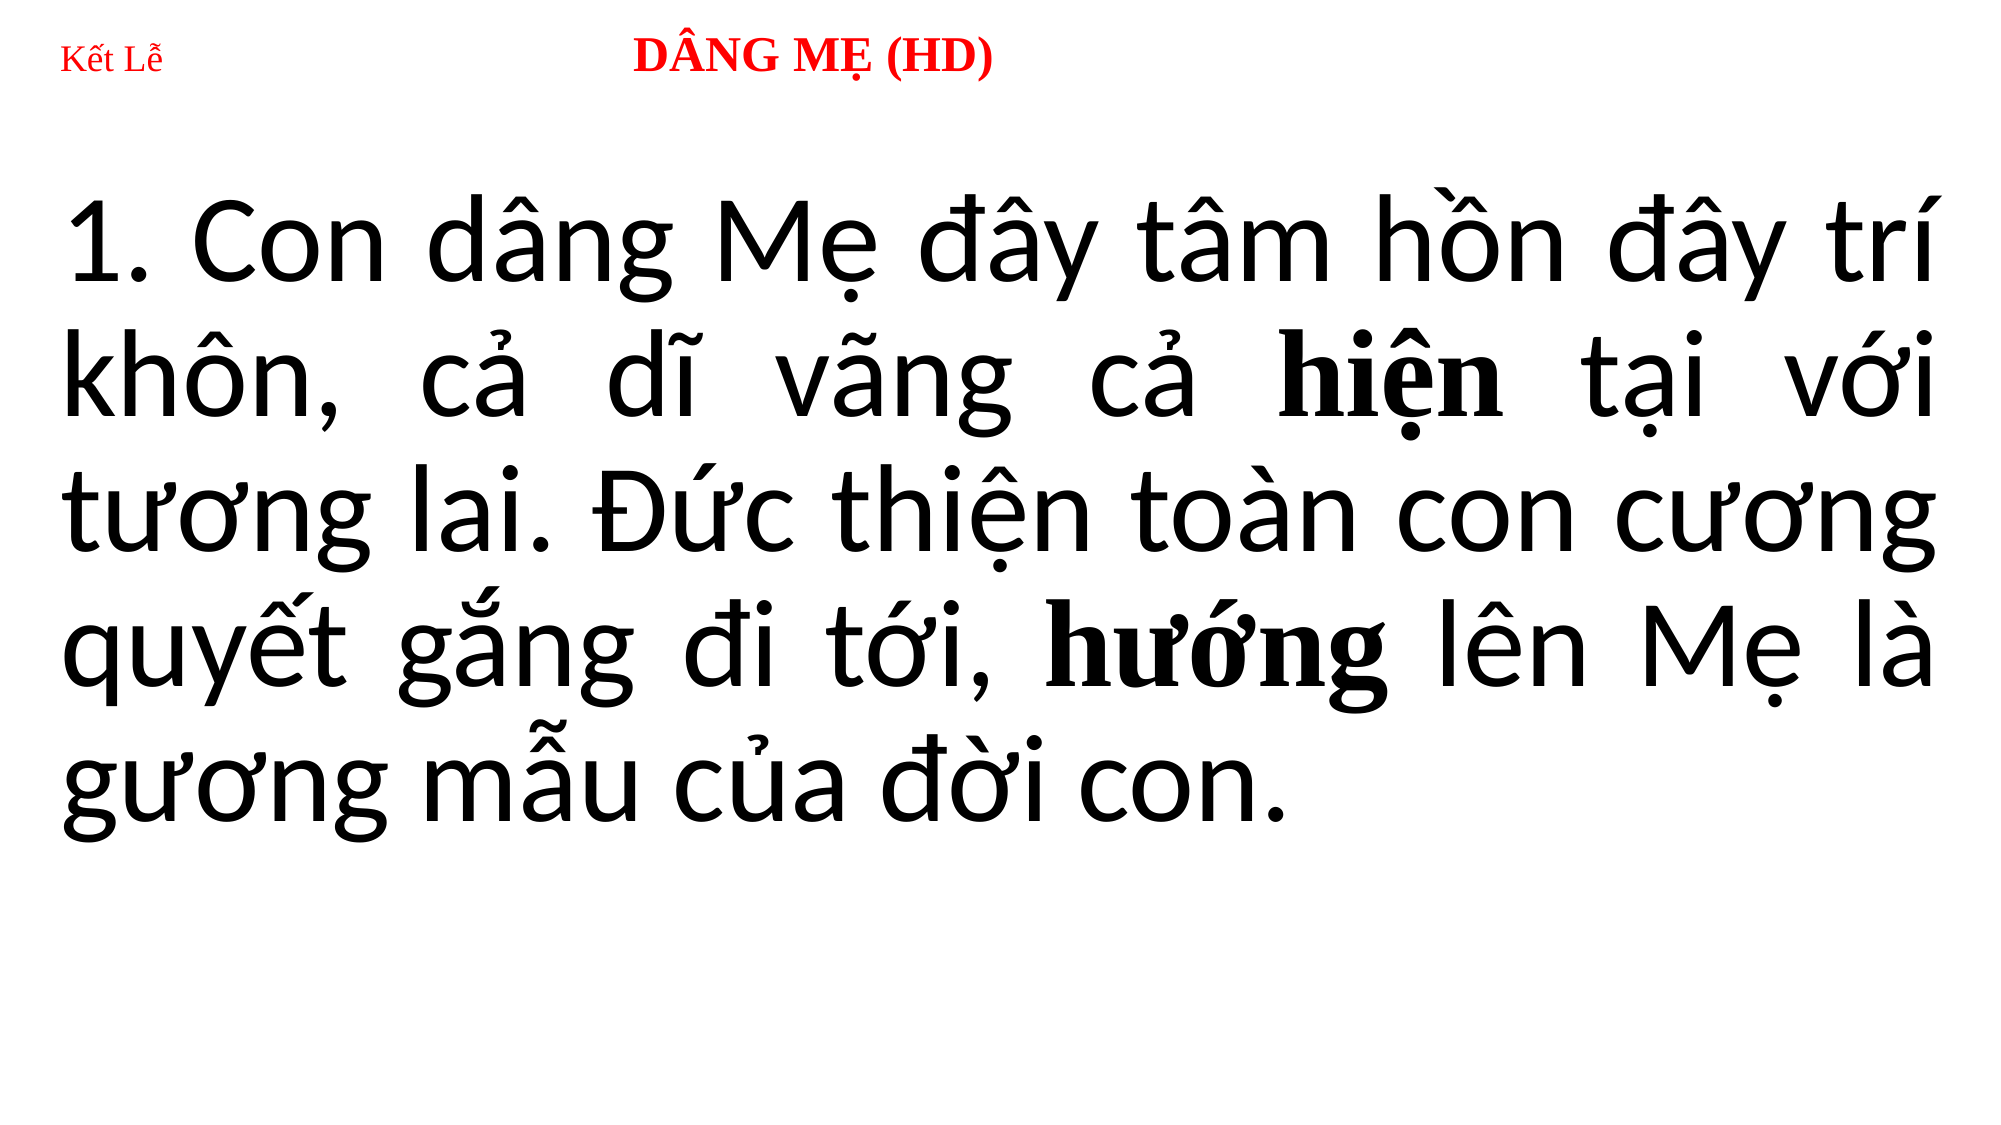

# Kết Lễ                            	             DÂNG MẸ (HD)
1. Con dâng Mẹ đây tâm hồn đây trí khôn, cả dĩ vãng cả hiện tại với tương lai. Đức thiện toàn con cương quyết gắng đi tới, hướng lên Mẹ là gương mẫu của đời con.